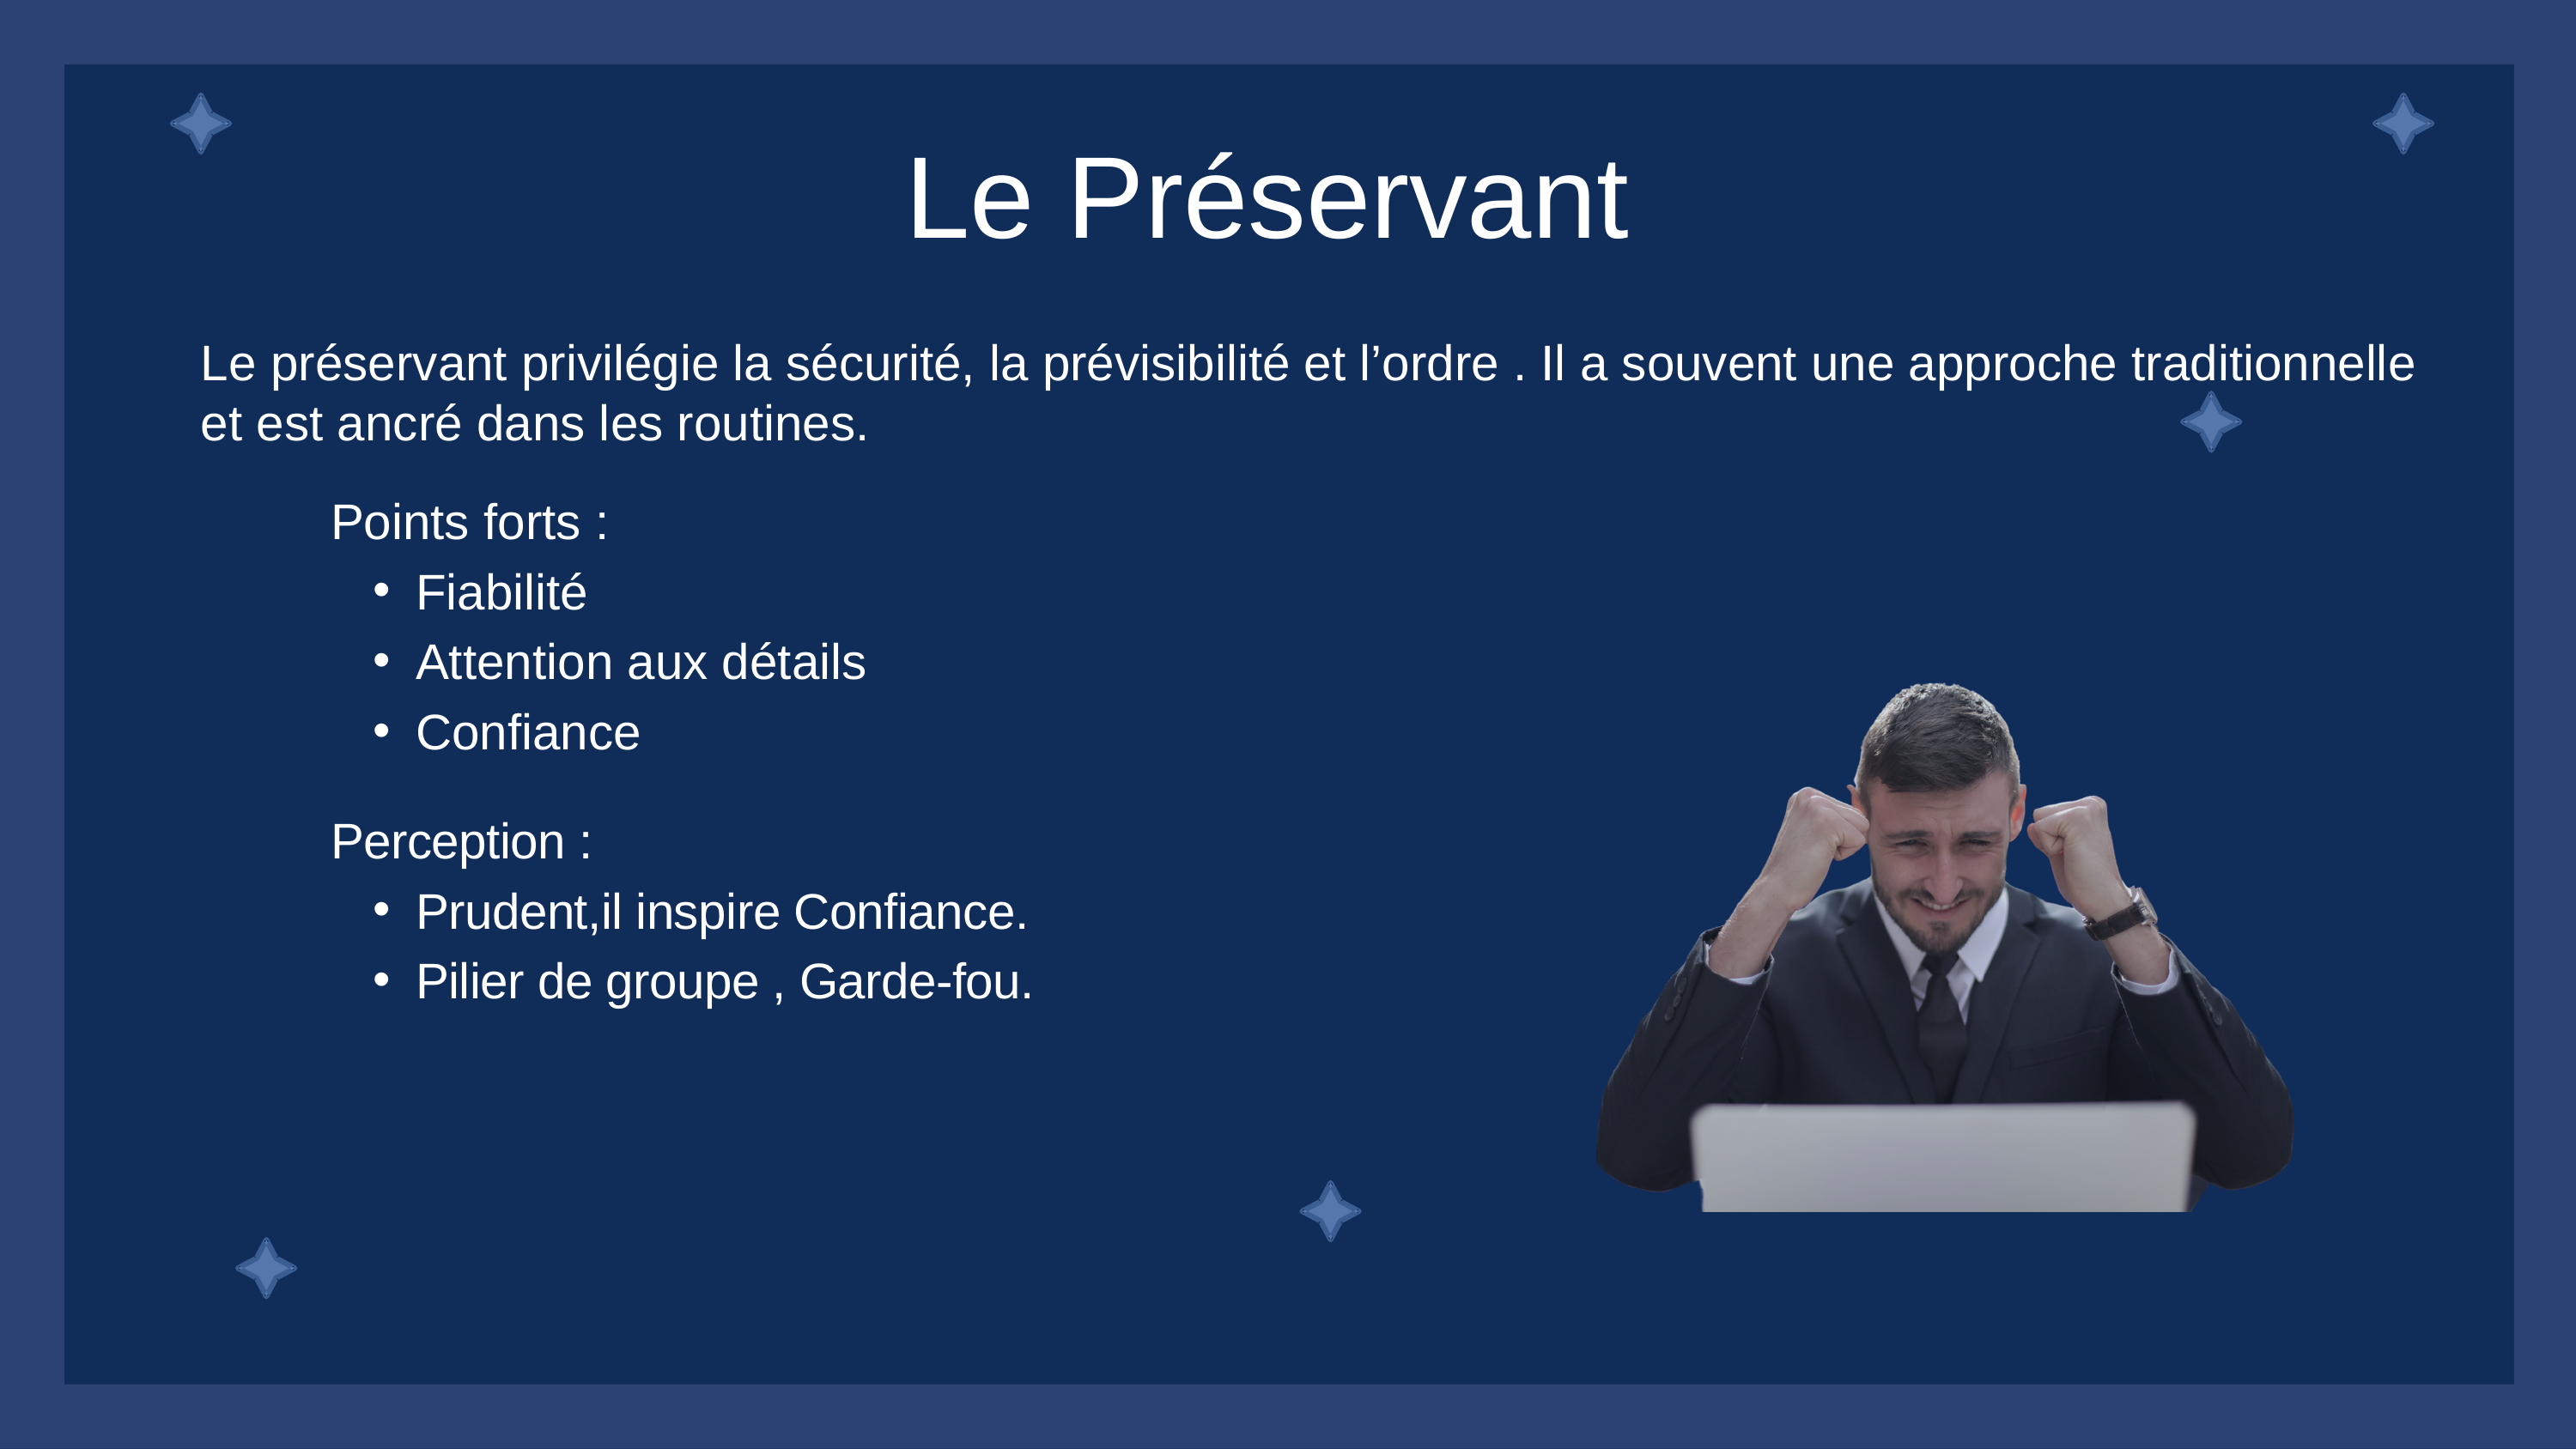

Le Préservant
Le préservant privilégie la sécurité, la prévisibilité et l’ordre . Il a souvent une approche traditionnelle et est ancré dans les routines.

Points forts :
Fiabilité
Attention aux détails
Confiance

Perception :
Prudent,il inspire Confiance.
Pilier de groupe , Garde-fou.